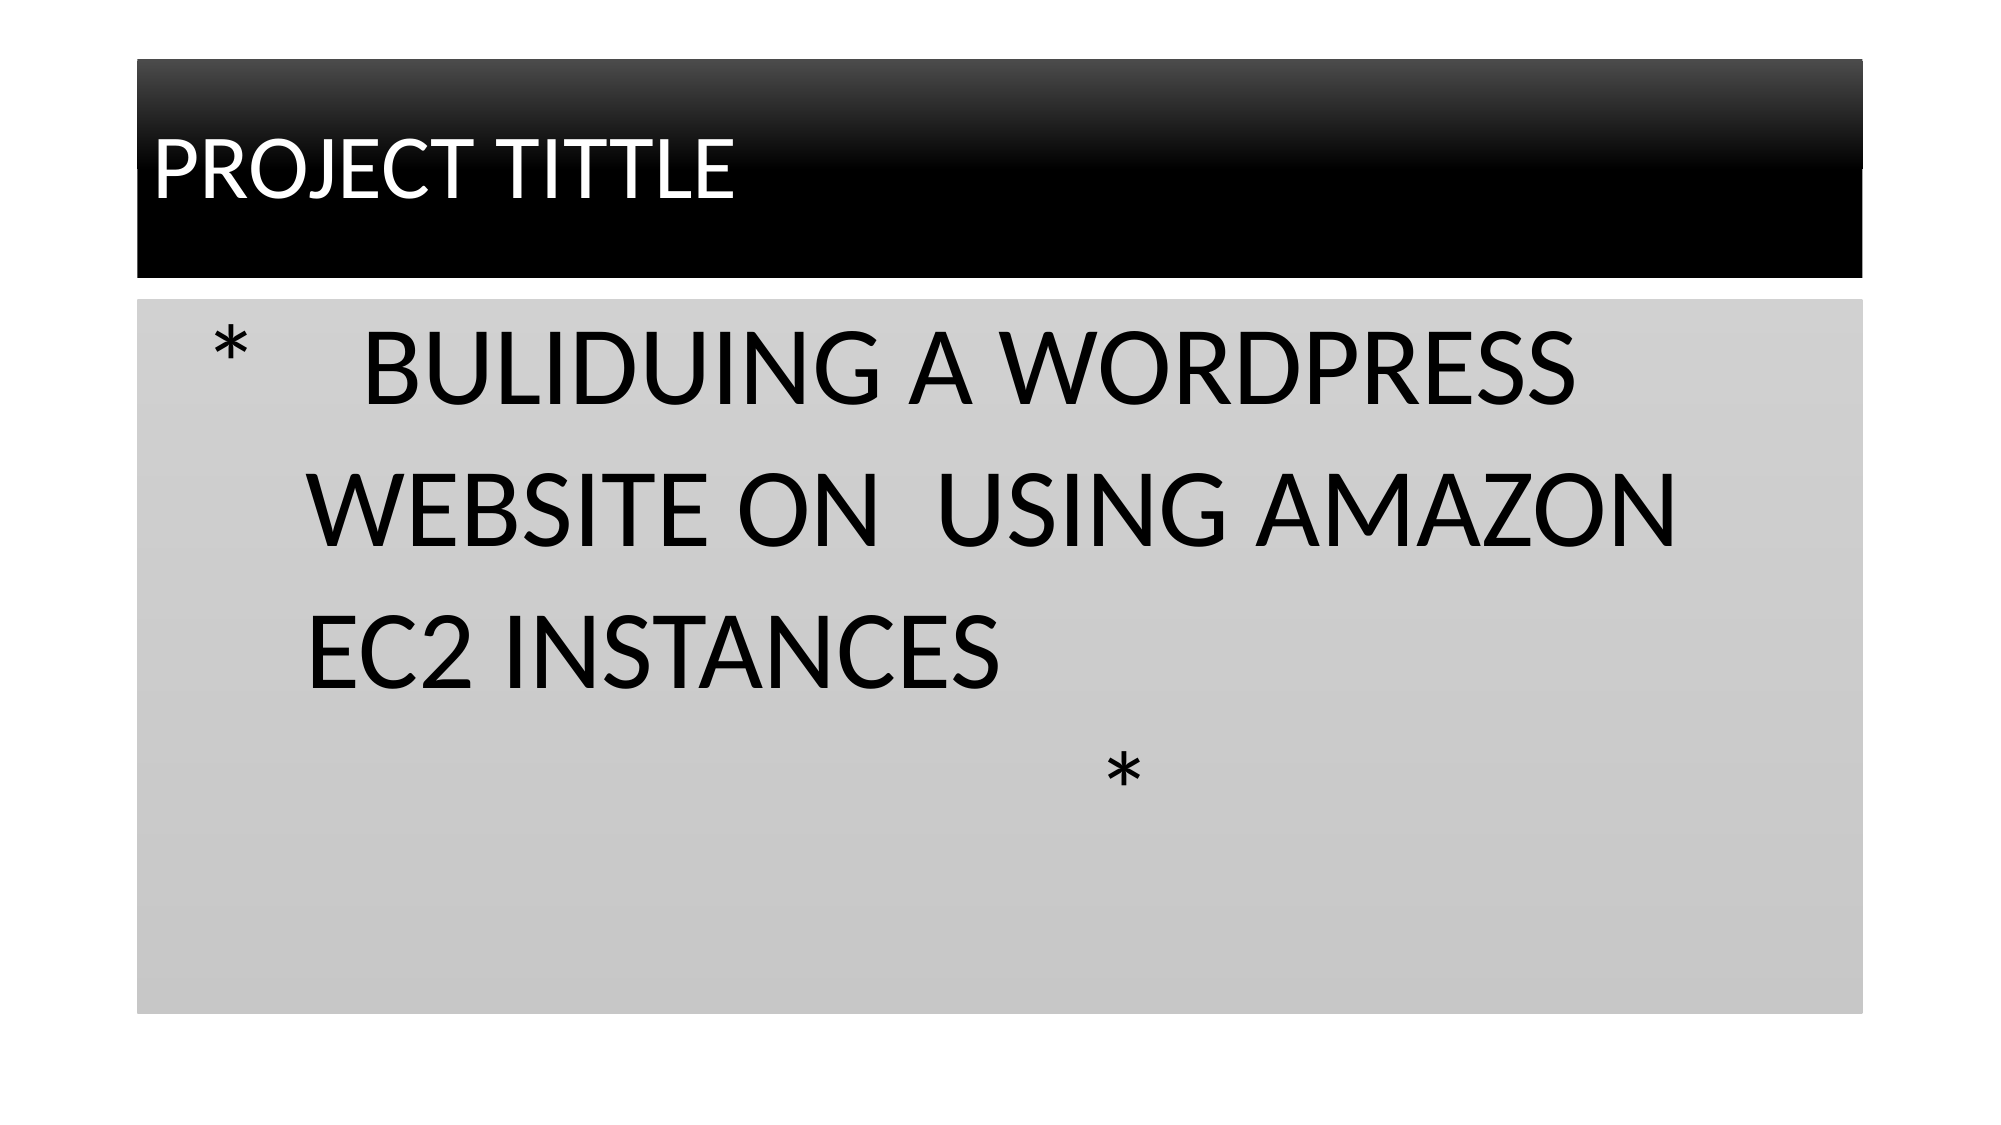

# PROJECT TITTLE
  *    BULIDUING A WORDPRESS
      WEBSITE ON  USING AMAZON
      EC2 INSTANCES
                                     *